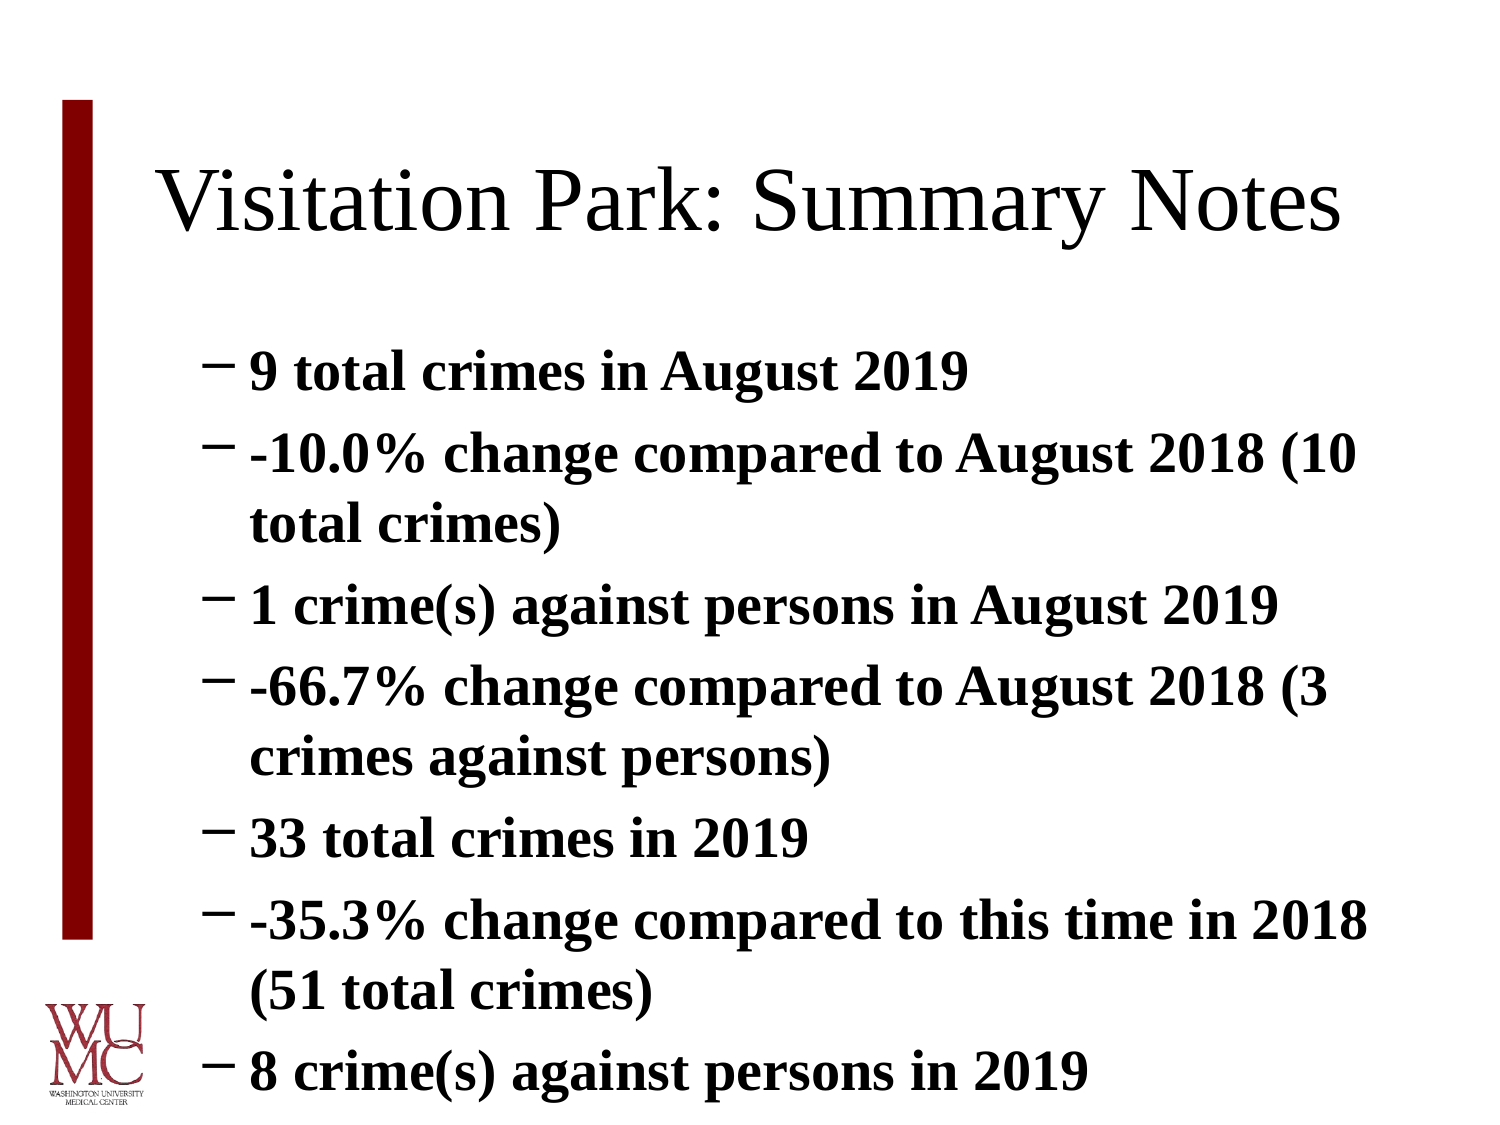

# Visitation Park: Summary Notes
9 total crimes in August 2019
-10.0% change compared to August 2018 (10 total crimes)
1 crime(s) against persons in August 2019
-66.7% change compared to August 2018 (3 crimes against persons)
33 total crimes in 2019
-35.3% change compared to this time in 2018 (51 total crimes)
8 crime(s) against persons in 2019
-46.7% change compared to this time in 2018 (15 crimes against persons)